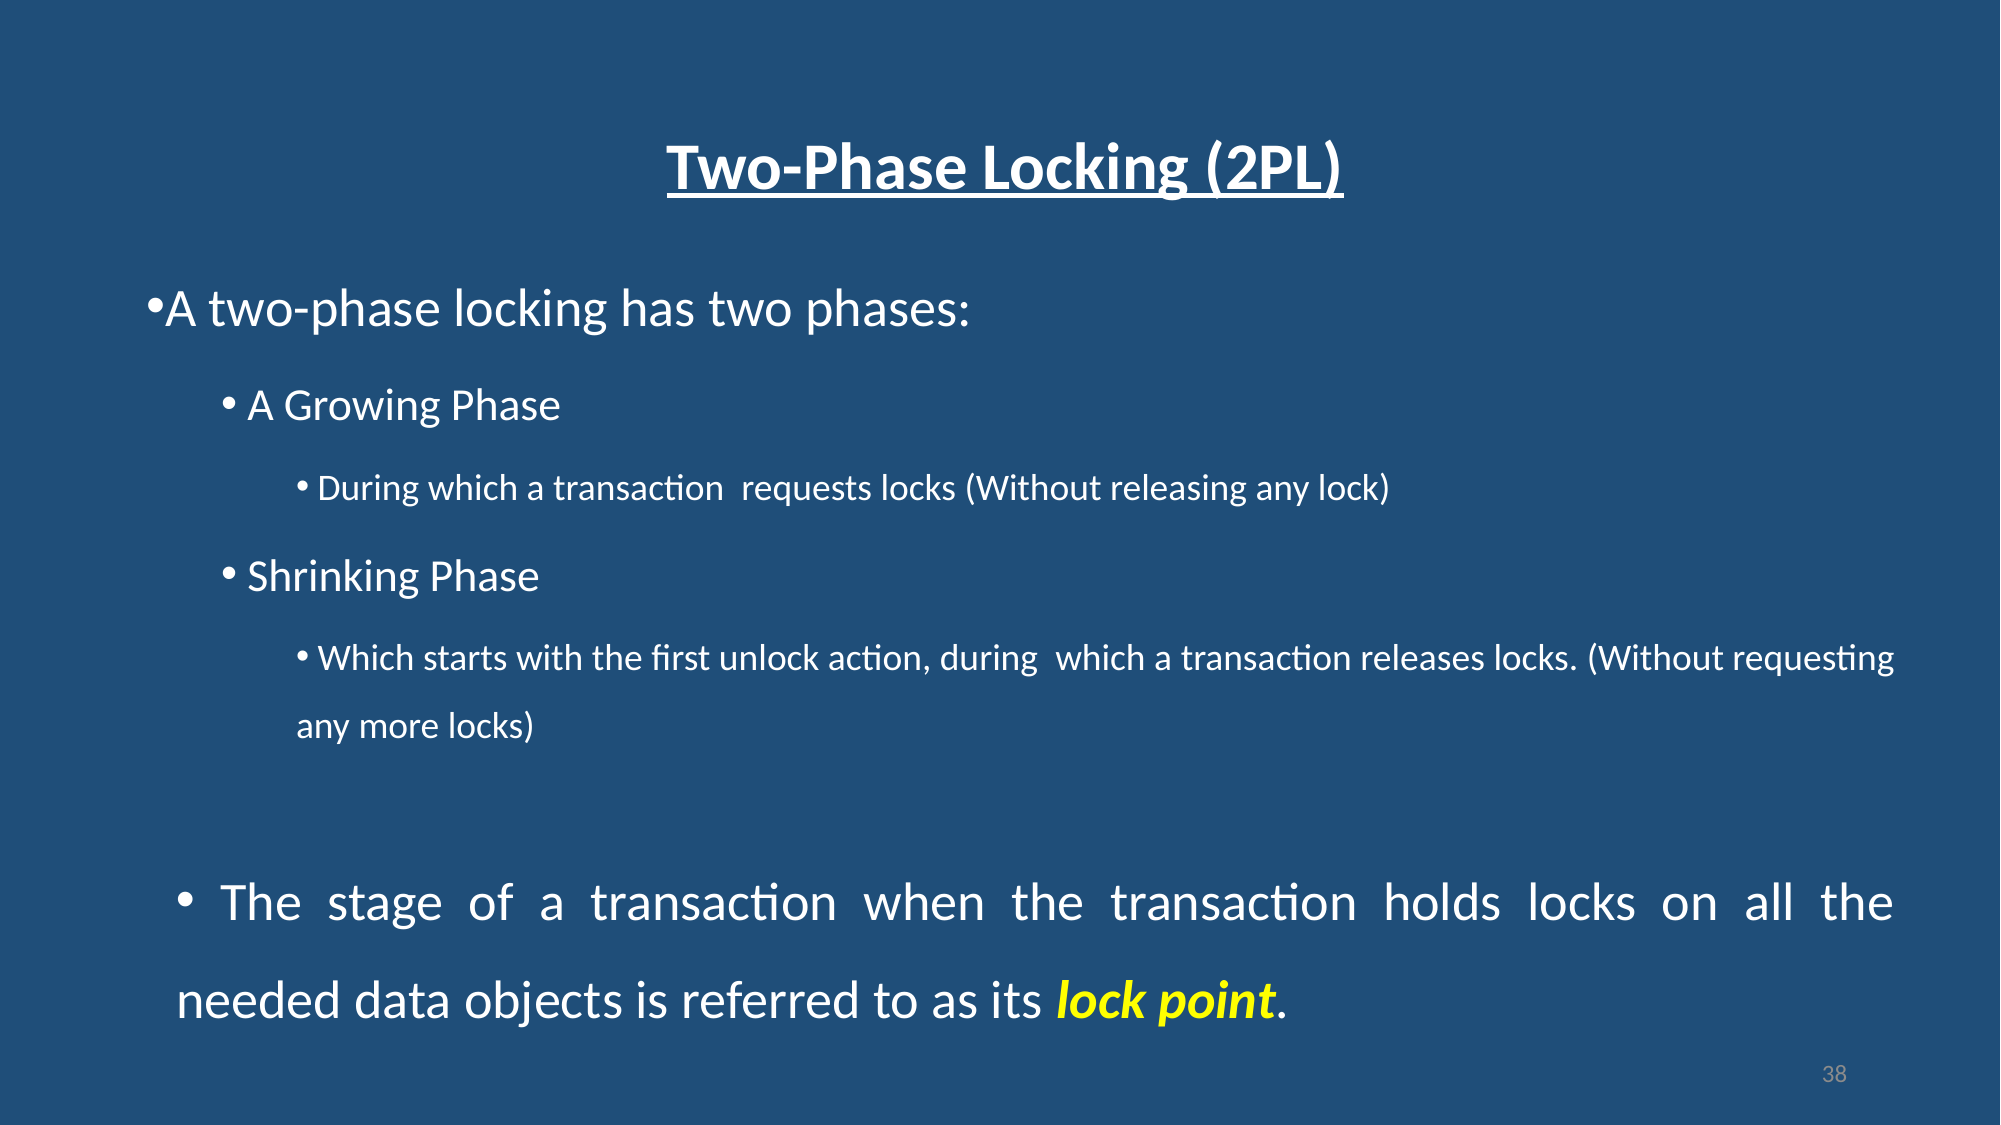

# Two-Phase Locking (2PL)
A two-phase locking has two phases:
 A Growing Phase
 During which a transaction  requests locks (Without releasing any lock)
 Shrinking Phase
 Which starts with the first unlock action, during  which a transaction releases locks. (Without requesting any more locks)

 The stage of a transaction when the transaction holds locks on all the needed data objects is referred to as its lock point.

38